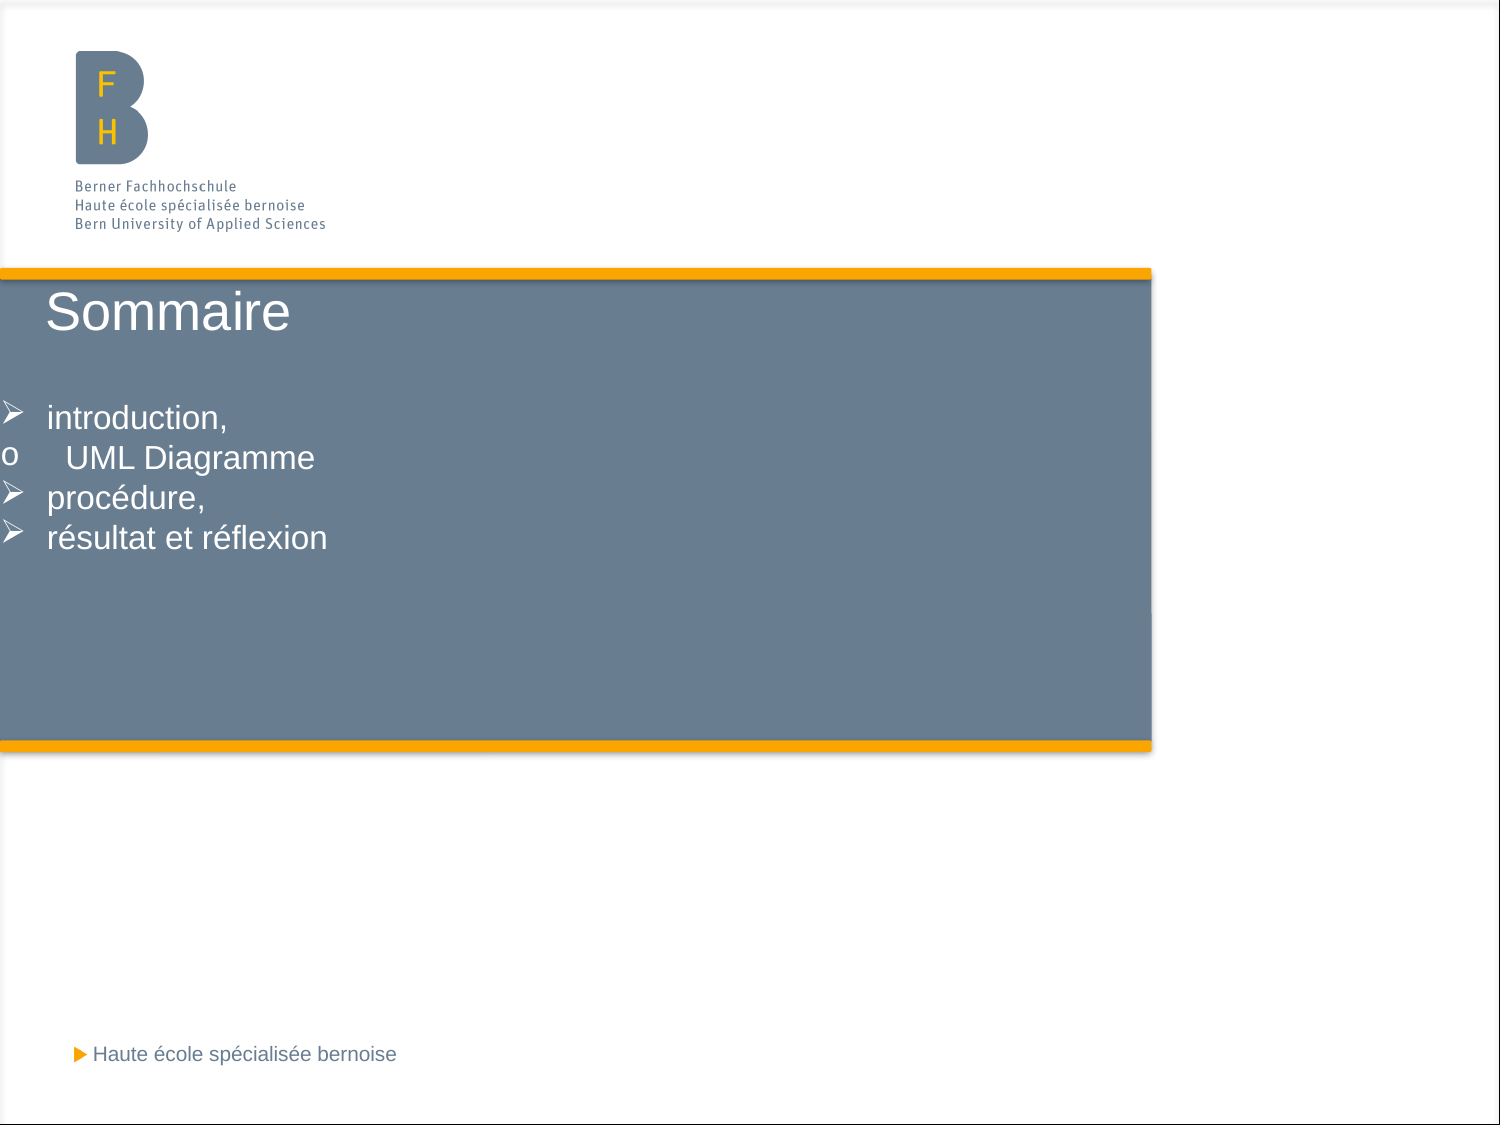

# Sommaire
introduction,
  UML Diagramme
procédure,
résultat et réflexion
Haute école spécialisée bernoise